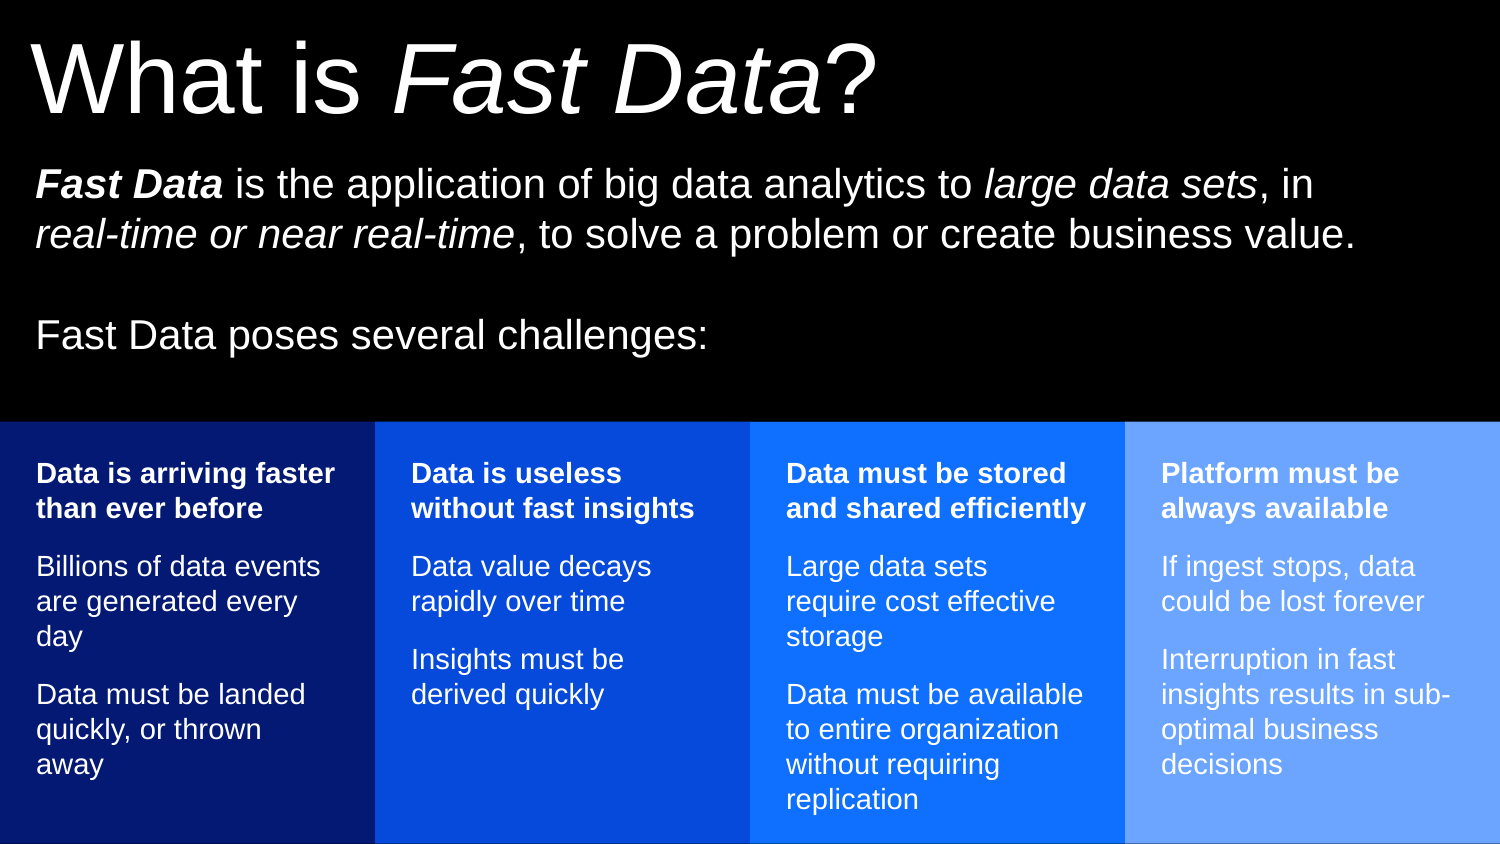

# What is Fast Data?
Fast Data is the application of big data analytics to large data sets, in real-time or near real-time, to solve a problem or create business value.

Fast Data poses several challenges:
Data is arriving faster than ever before
Billions of data events are generated every day
Data must be landed quickly, or thrown away

Data is useless without fast insights
Data value decays rapidly over time
Insights must be derived quickly

Data must be stored and shared efficiently
Large data sets require cost effective storage
Data must be available to entire organization without requiring replication

Platform must be always available
If ingest stops, data could be lost forever
Interruption in fast insights results in sub-optimal business decisions